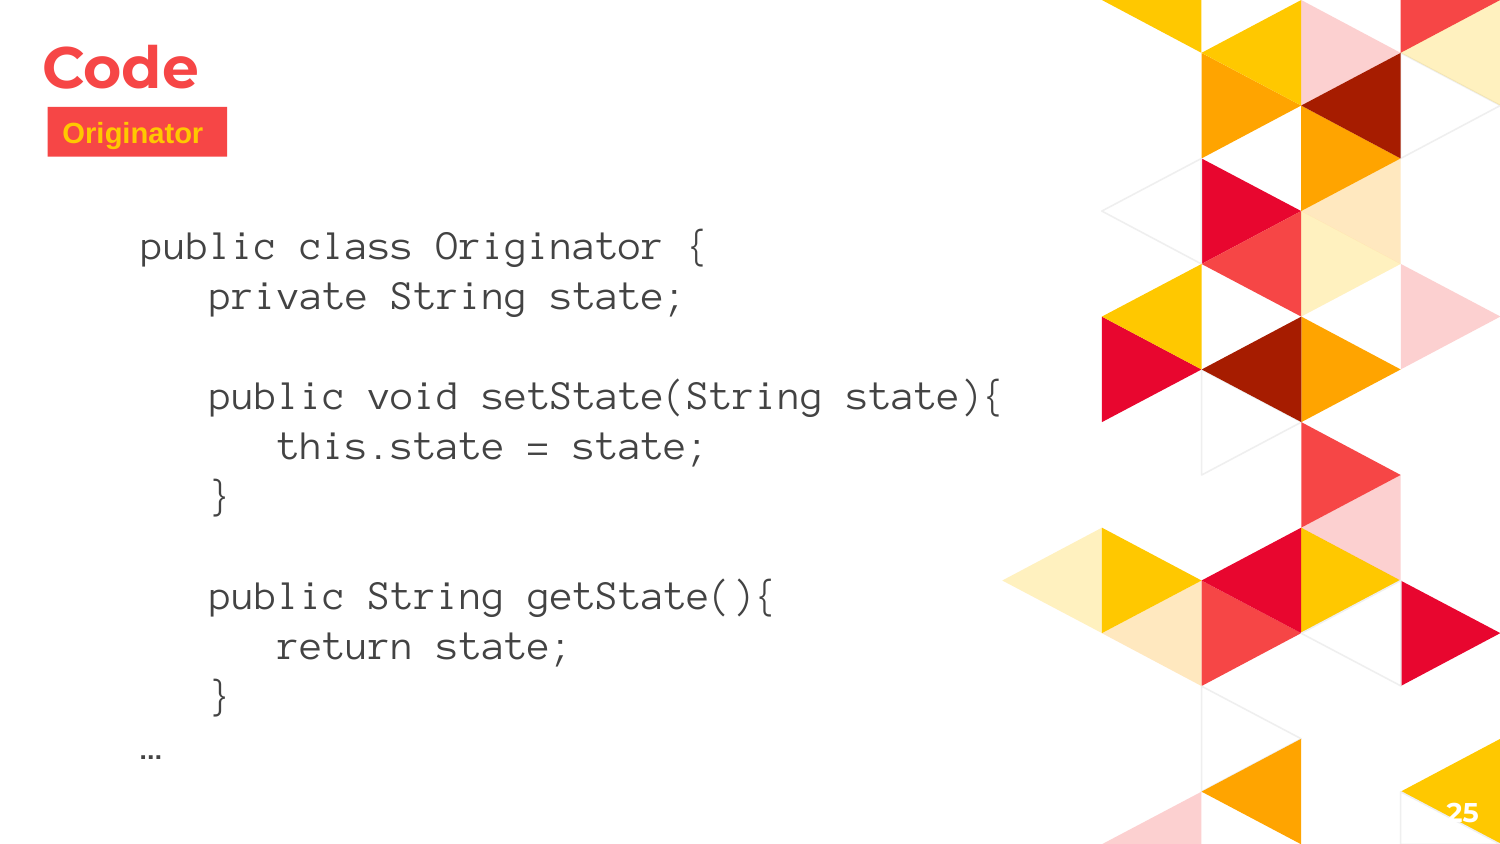

Code
Originator
public class Originator {
   private String state;

   public void setState(String state){
      this.state = state;
   }

   public String getState(){
      return state;
   }
…
25